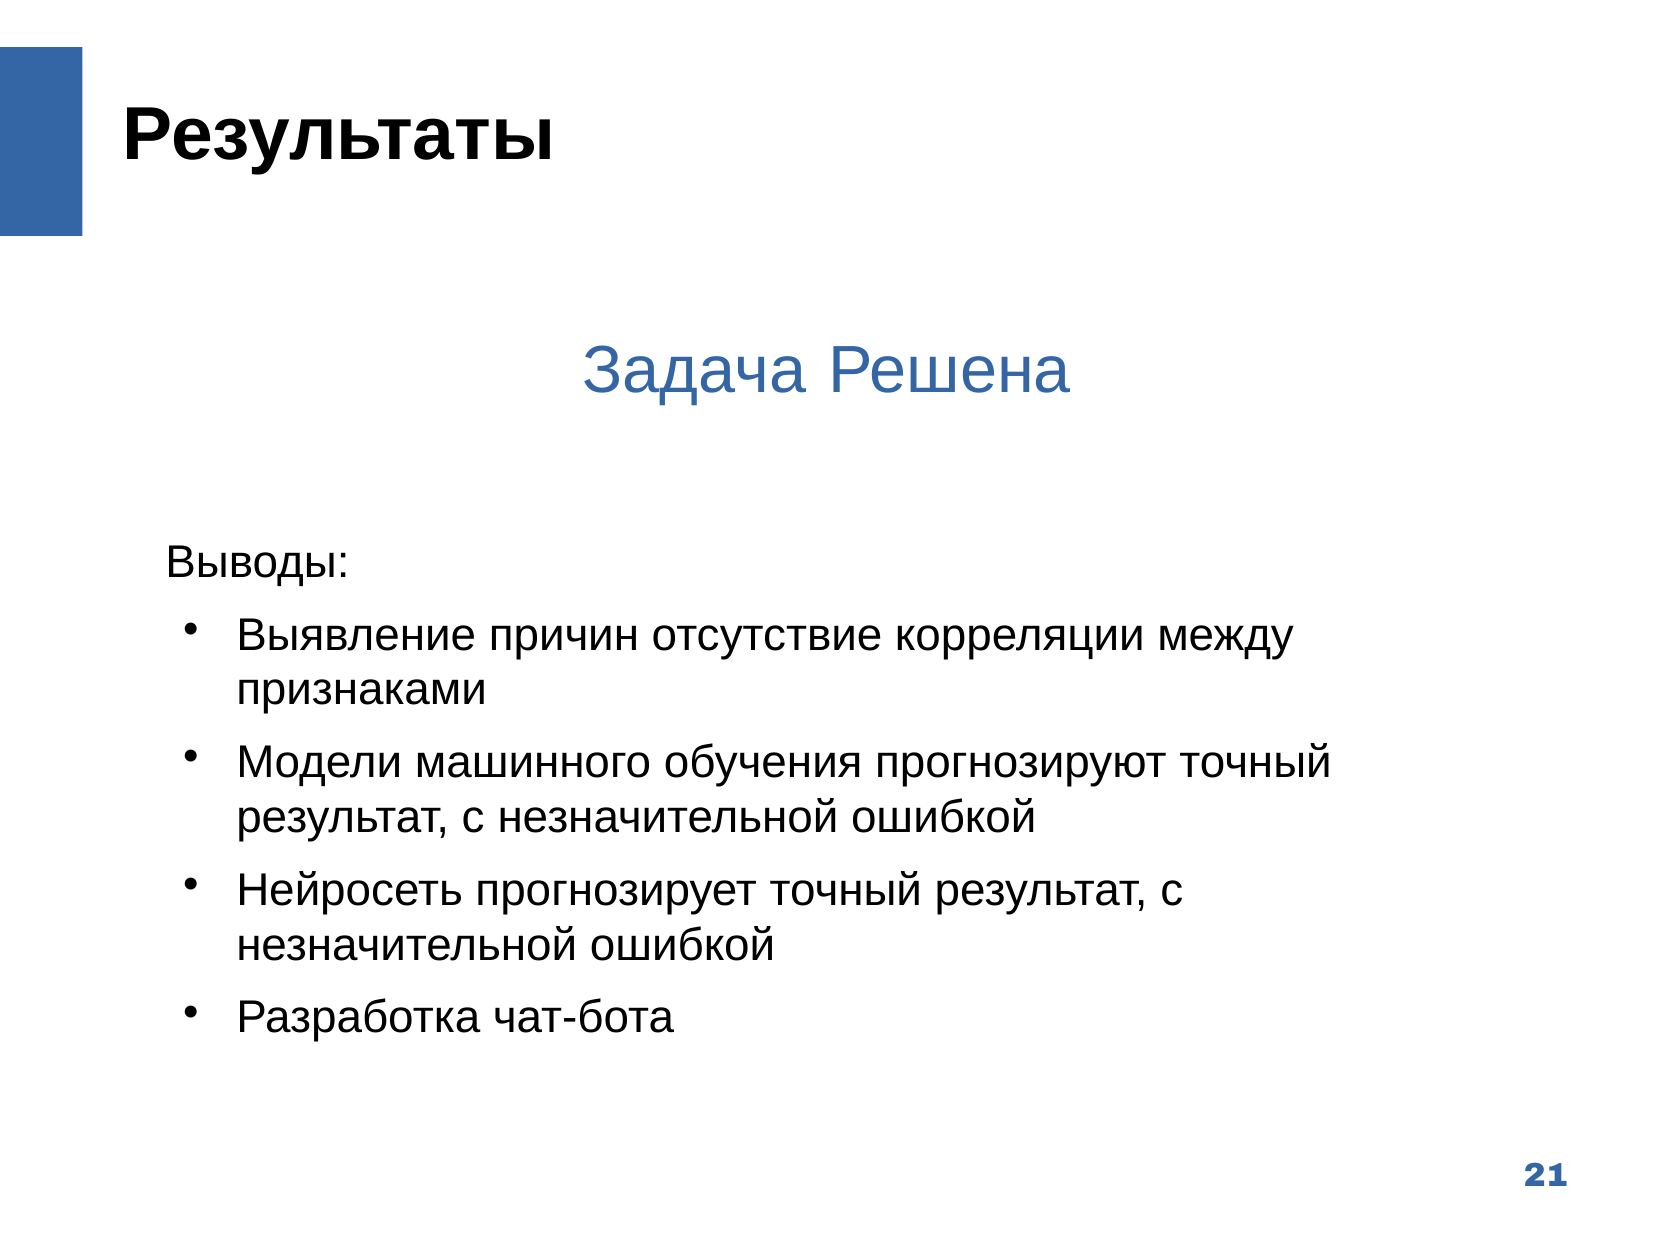

Результаты
Задача Решена
Выводы:
Выявление причин отсутствие корреляции между признаками
Модели машинного обучения прогнозируют точный результат, с незначительной ошибкой
Нейросеть прогнозирует точный результат, с незначительной ошибкой
Разработка чат-бота